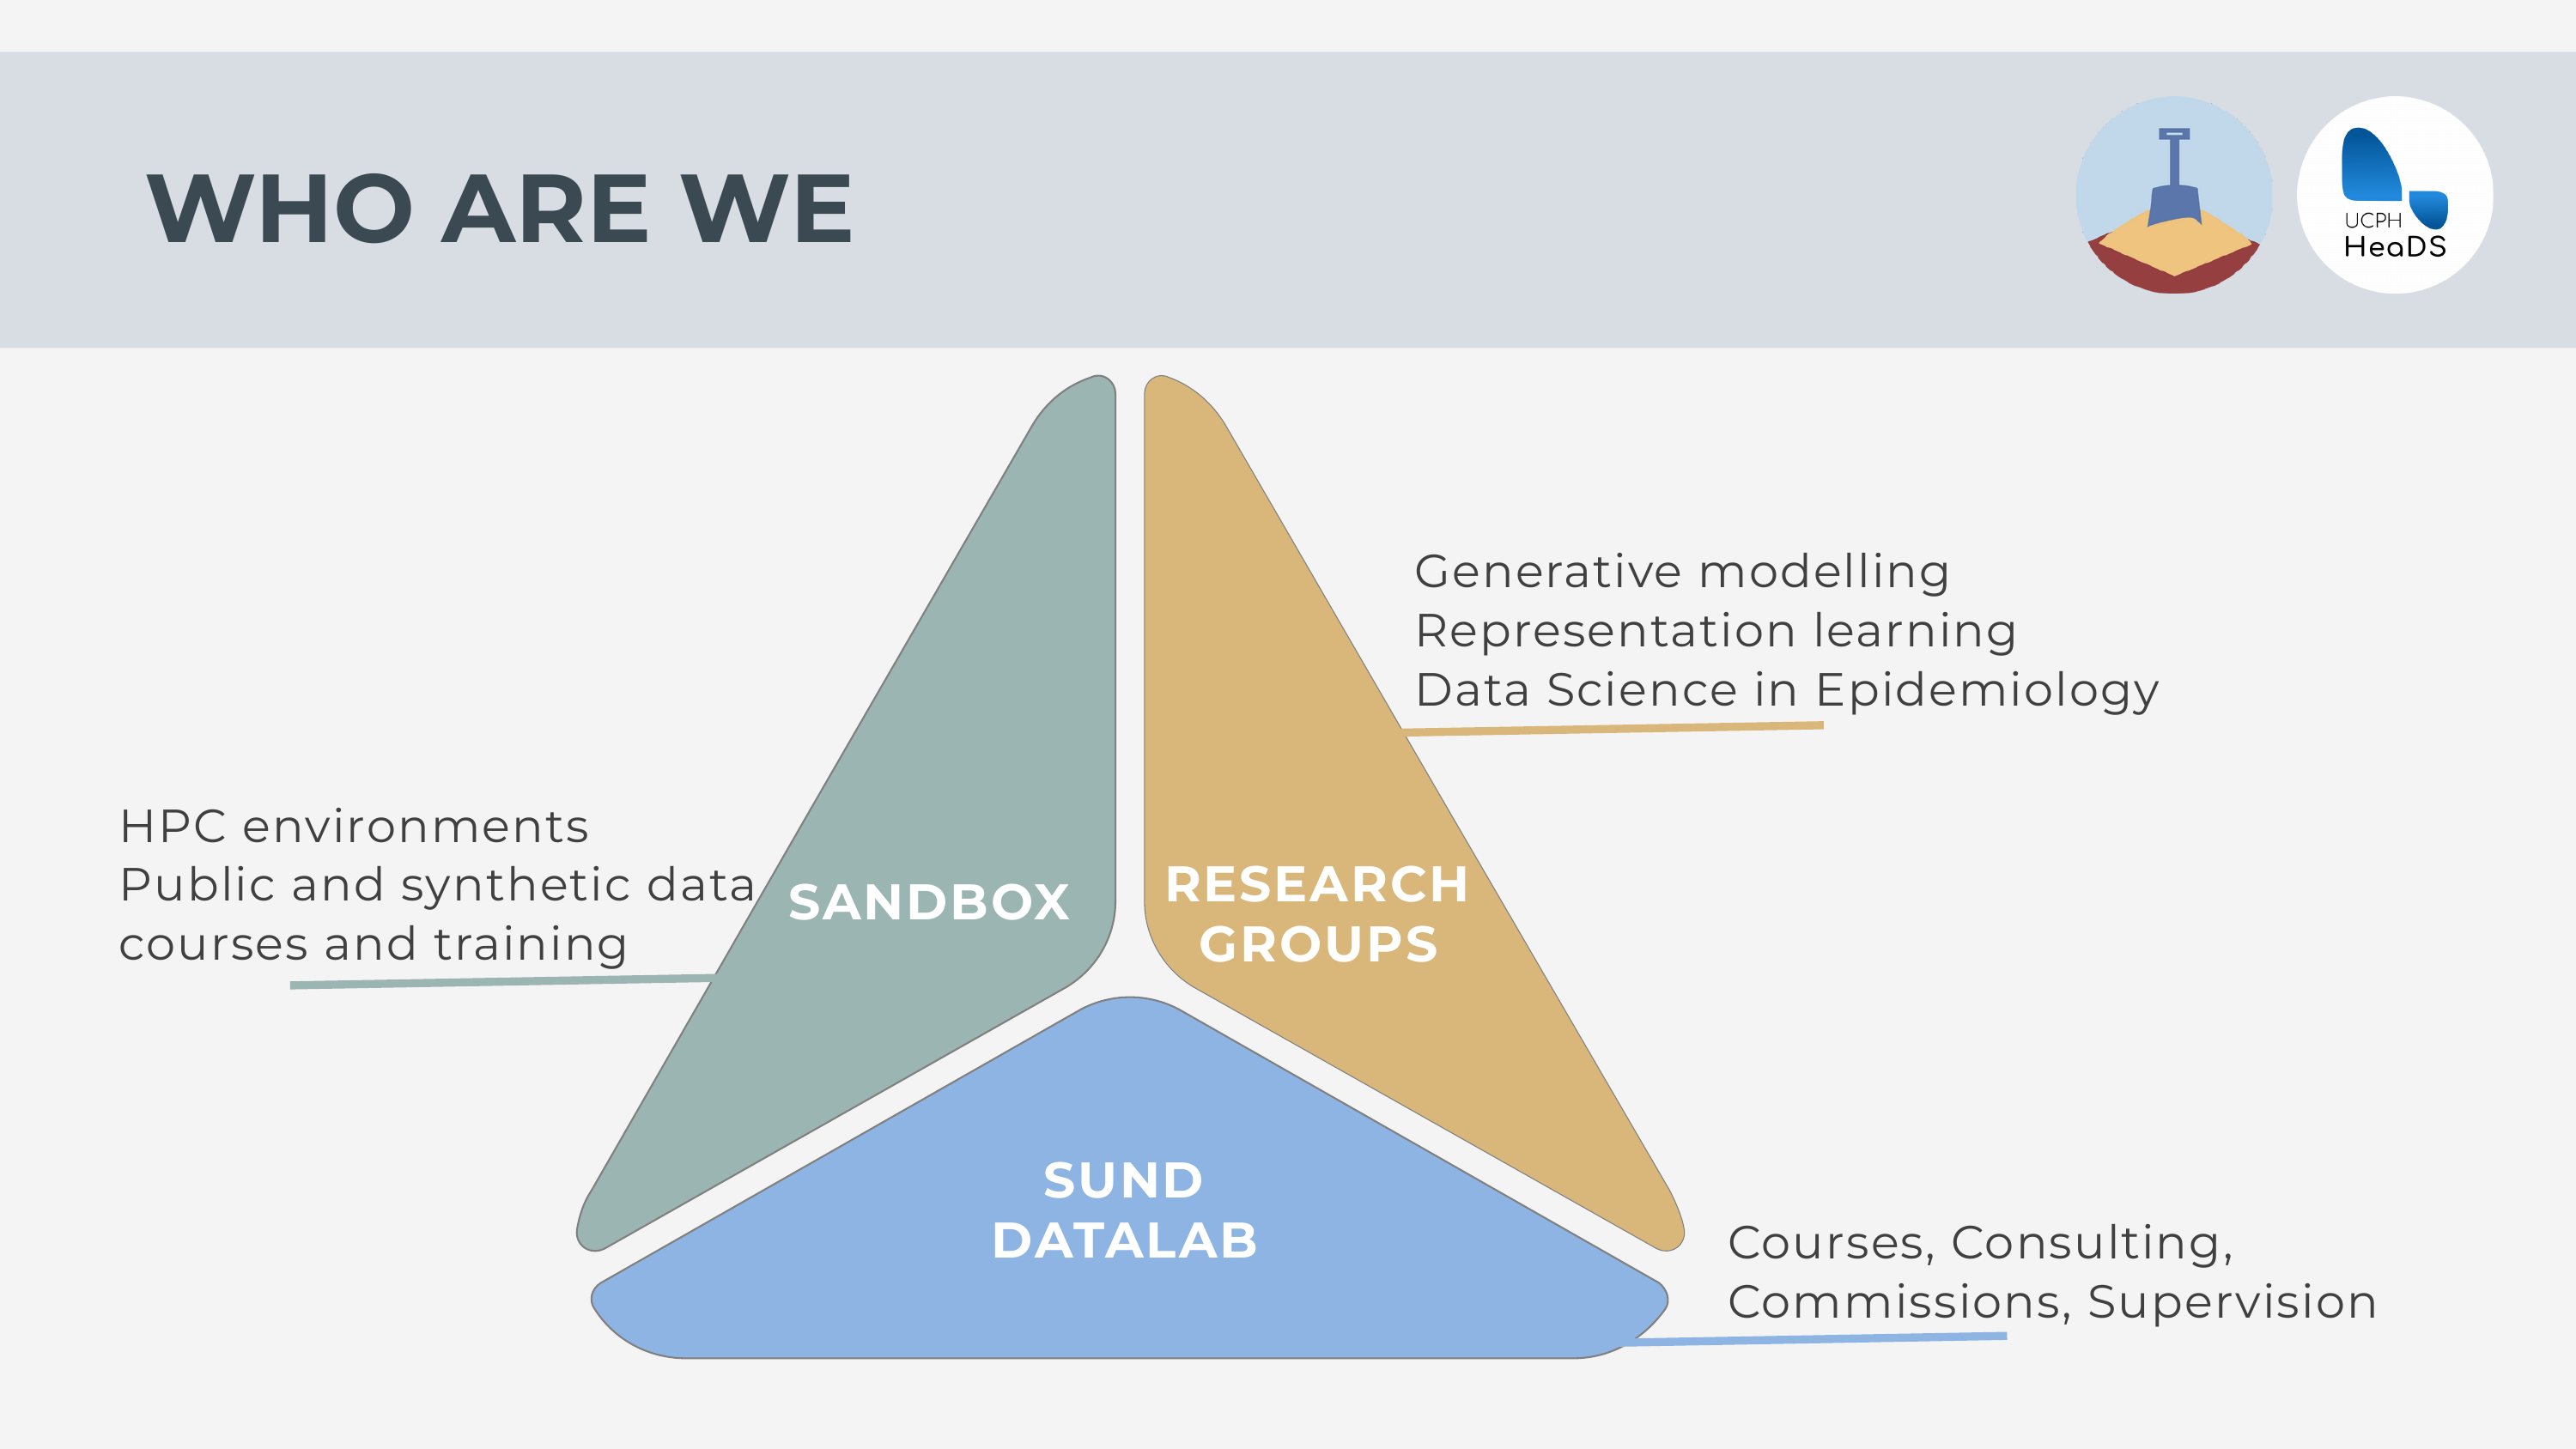

WHO ARE WE

Generative modelling
Representation learning
Data Science in Epidemiology

HPC environments
Public and synthetic data,
courses and training
RESEARCH GROUPS
SANDBOX
SUND DATALAB
Courses, Consulting,
Commissions, Supervision